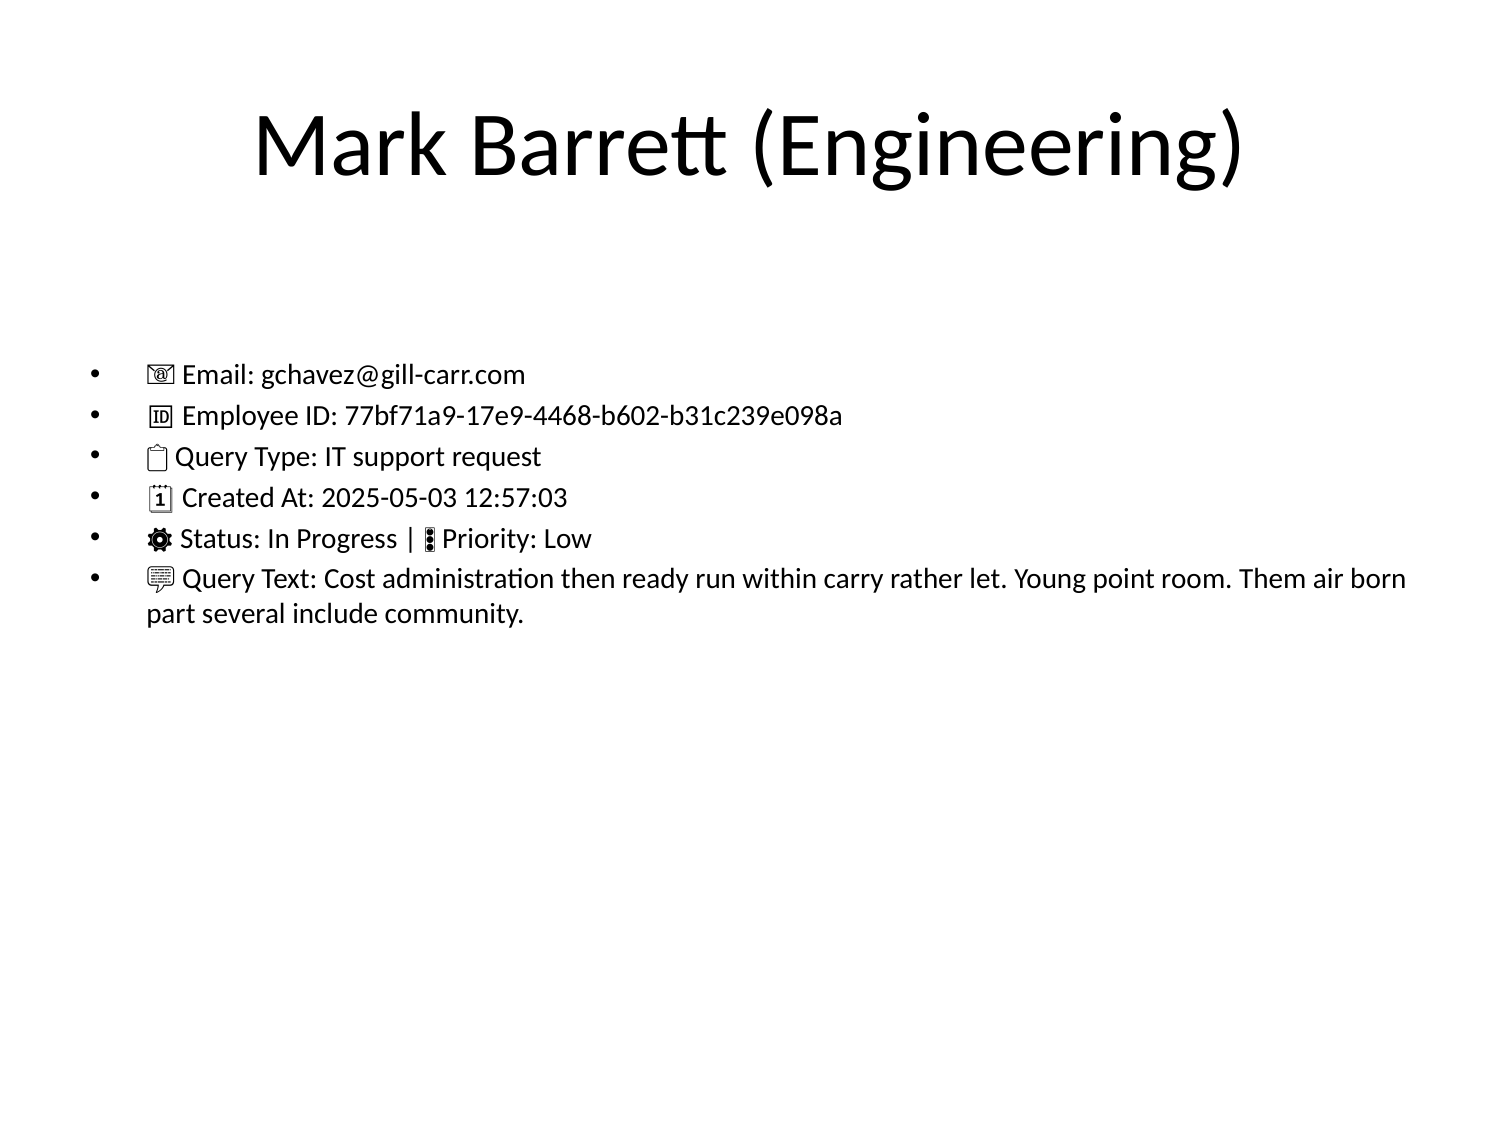

# Mark Barrett (Engineering)

📧 Email: gchavez@gill-carr.com
🆔 Employee ID: 77bf71a9-17e9-4468-b602-b31c239e098a
📋 Query Type: IT support request
🗓 Created At: 2025-05-03 12:57:03
⚙ Status: In Progress | 🚦 Priority: Low
💬 Query Text: Cost administration then ready run within carry rather let. Young point room. Them air born part several include community.